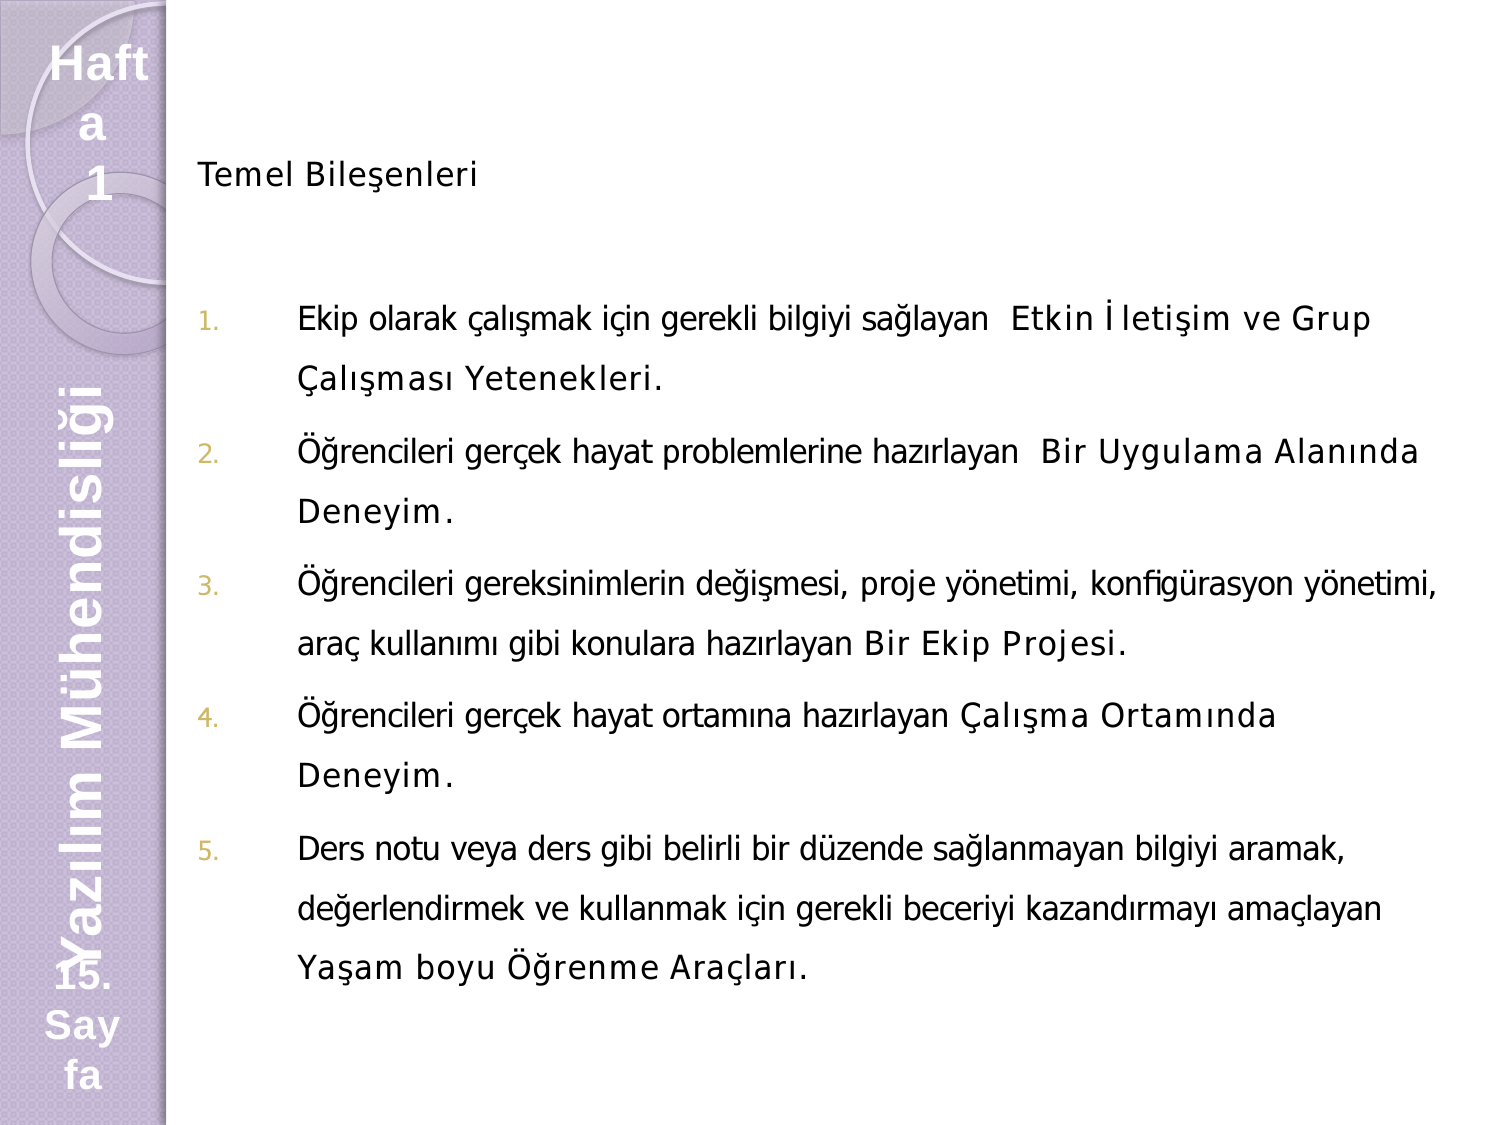

Hafta
1
Temel Bileşenleri

Ekip olarak çalışmak için gerekli bilgiyi sağlayan  Etkin İletişim ve Grup Çalışması Yetenekleri.
Öğrencileri gerçek hayat problemlerine hazırlayan  Bir Uygulama Alanında Deneyim.
Öğrencileri gereksinimlerin değişmesi, proje yönetimi, konfigürasyon yönetimi, araç kullanımı gibi konulara hazırlayan Bir Ekip Projesi.
Öğrencileri gerçek hayat ortamına hazırlayan Çalışma Ortamında Deneyim.
Ders notu veya ders gibi belirli bir düzende sağlanmayan bilgiyi aramak, değerlendirmek ve kullanmak için gerekli beceriyi kazandırmayı amaçlayan Yaşam boyu Öğrenme Araçları.

Yazılım Mühendisliği
15.
Sayfa